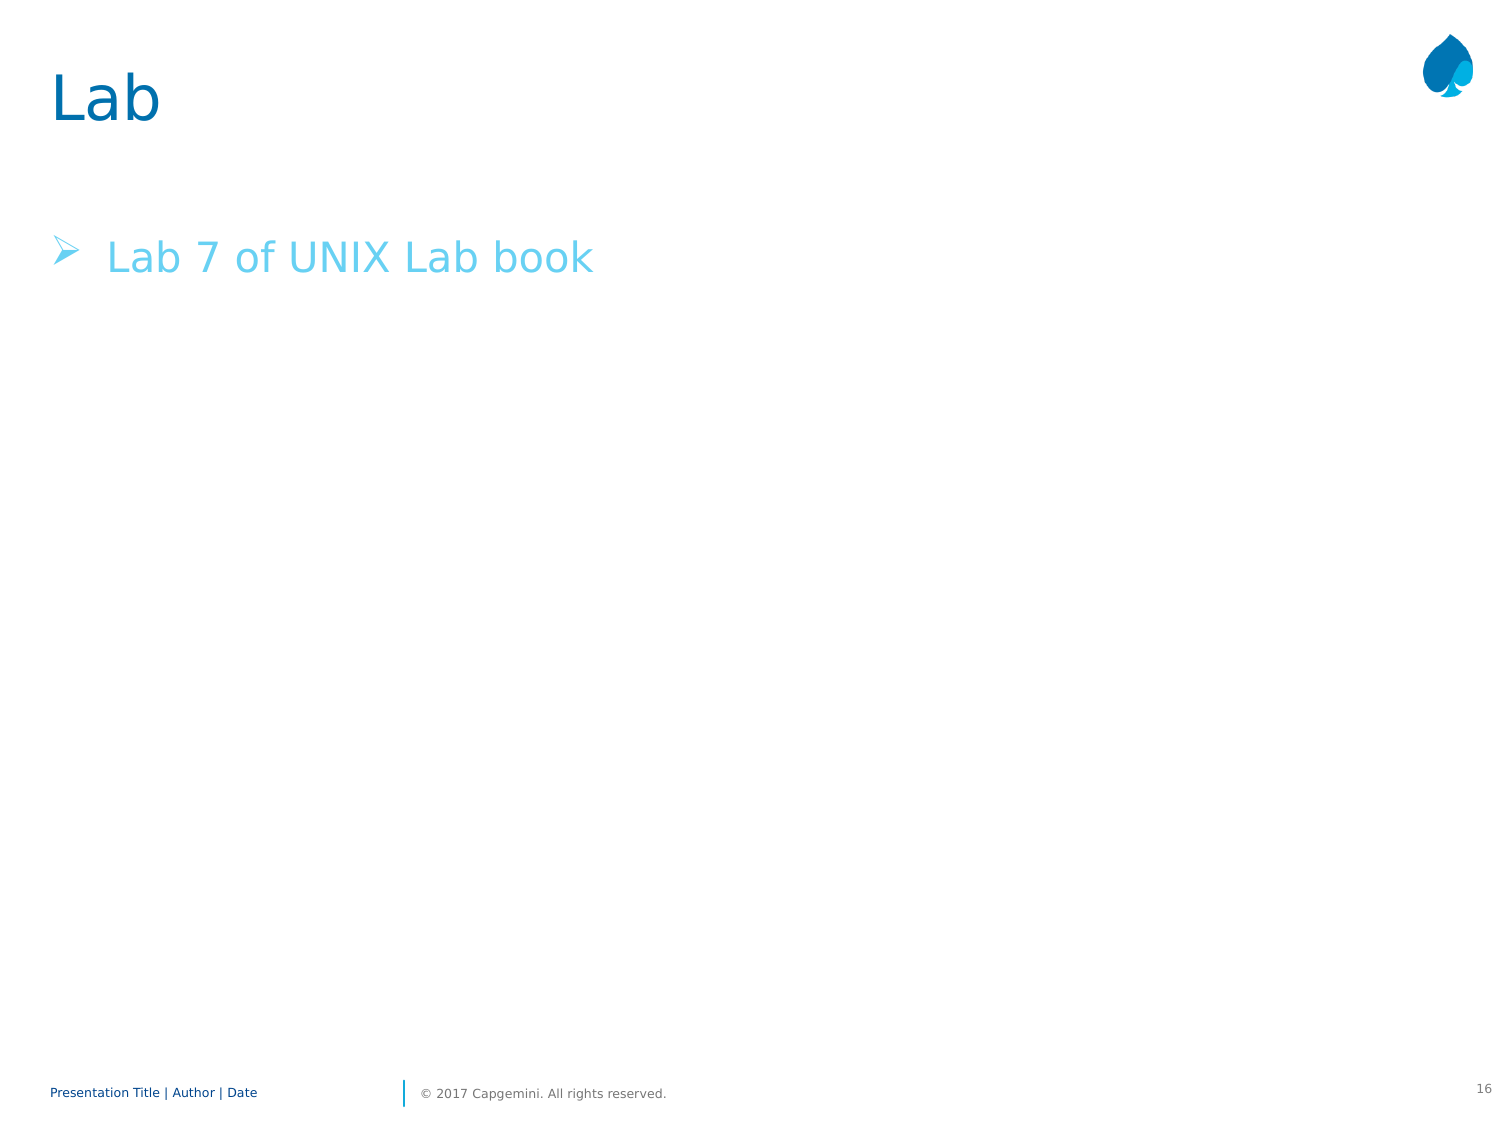

# Lab
Lab 7 of UNIX Lab book